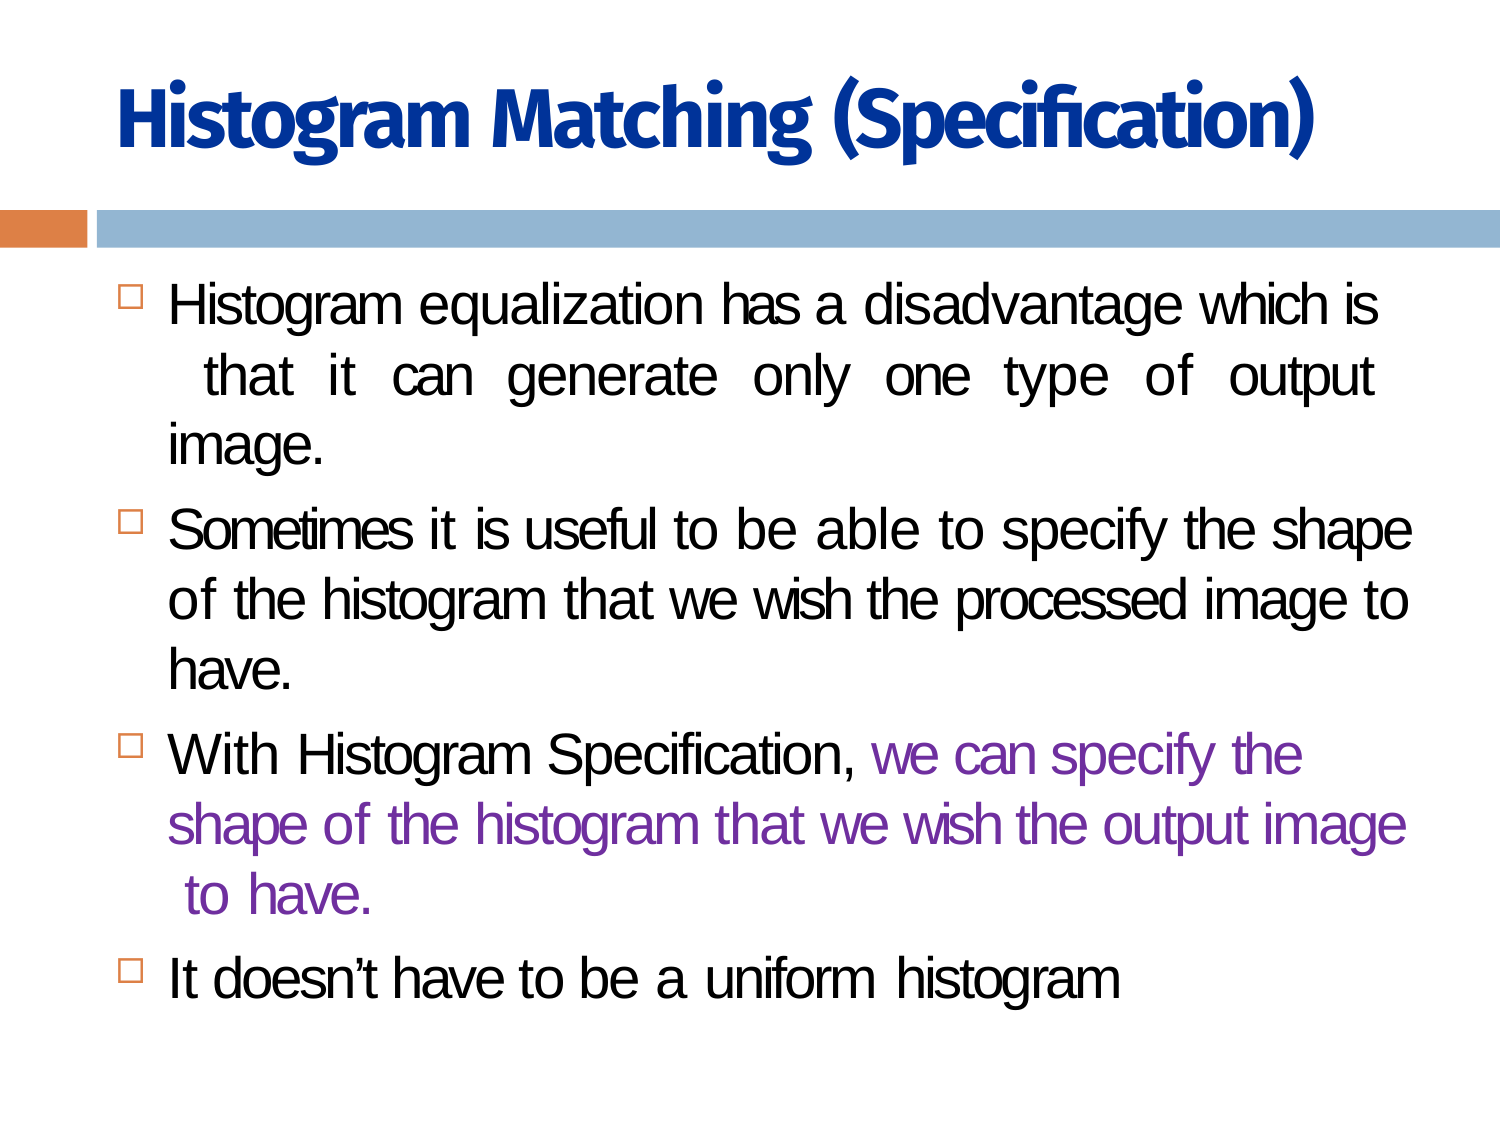

# Histogram Matching (Specification)
Histogram equalization has a disadvantage which is  that it can generate only one type of output image.
Sometimes it is useful to be able to specify the shape  of the histogram that we wish the processed image to  have.
With Histogram Specification, we can specify the  shape of the histogram that we wish the output image  to have.
It doesn’t have to be a uniform histogram